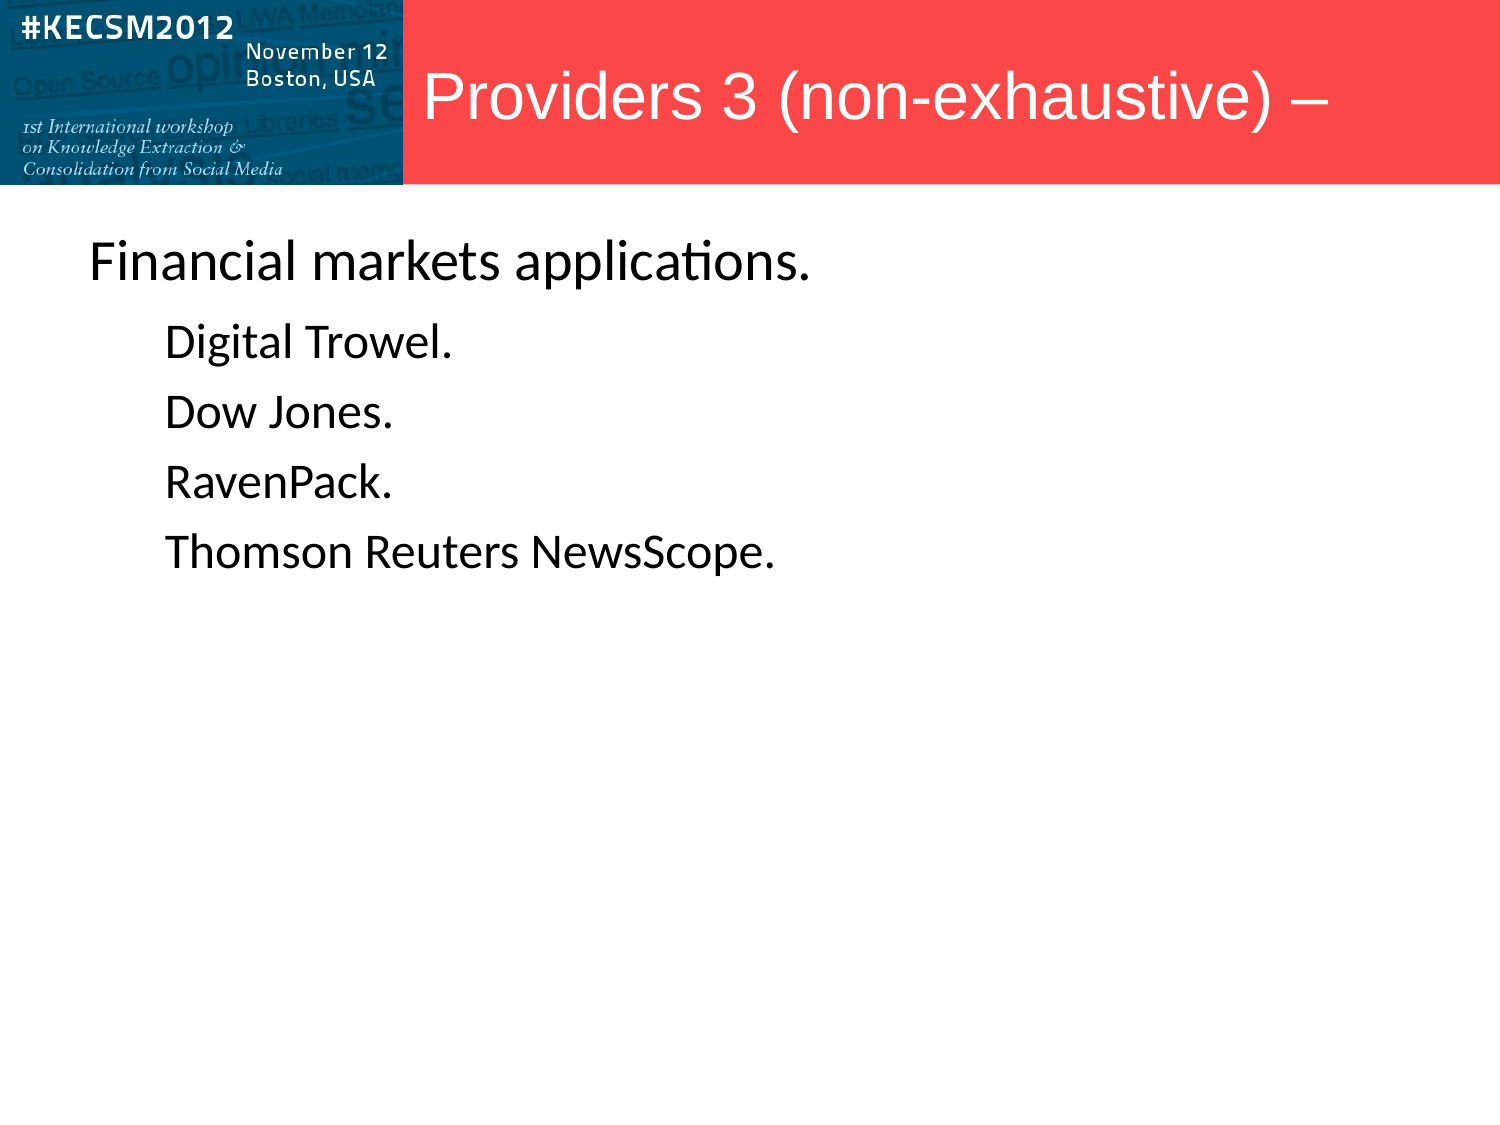

Providers 3 (non-exhaustive) –
Financial markets applications.
Digital Trowel.
Dow Jones.
RavenPack.
Thomson Reuters NewsScope.